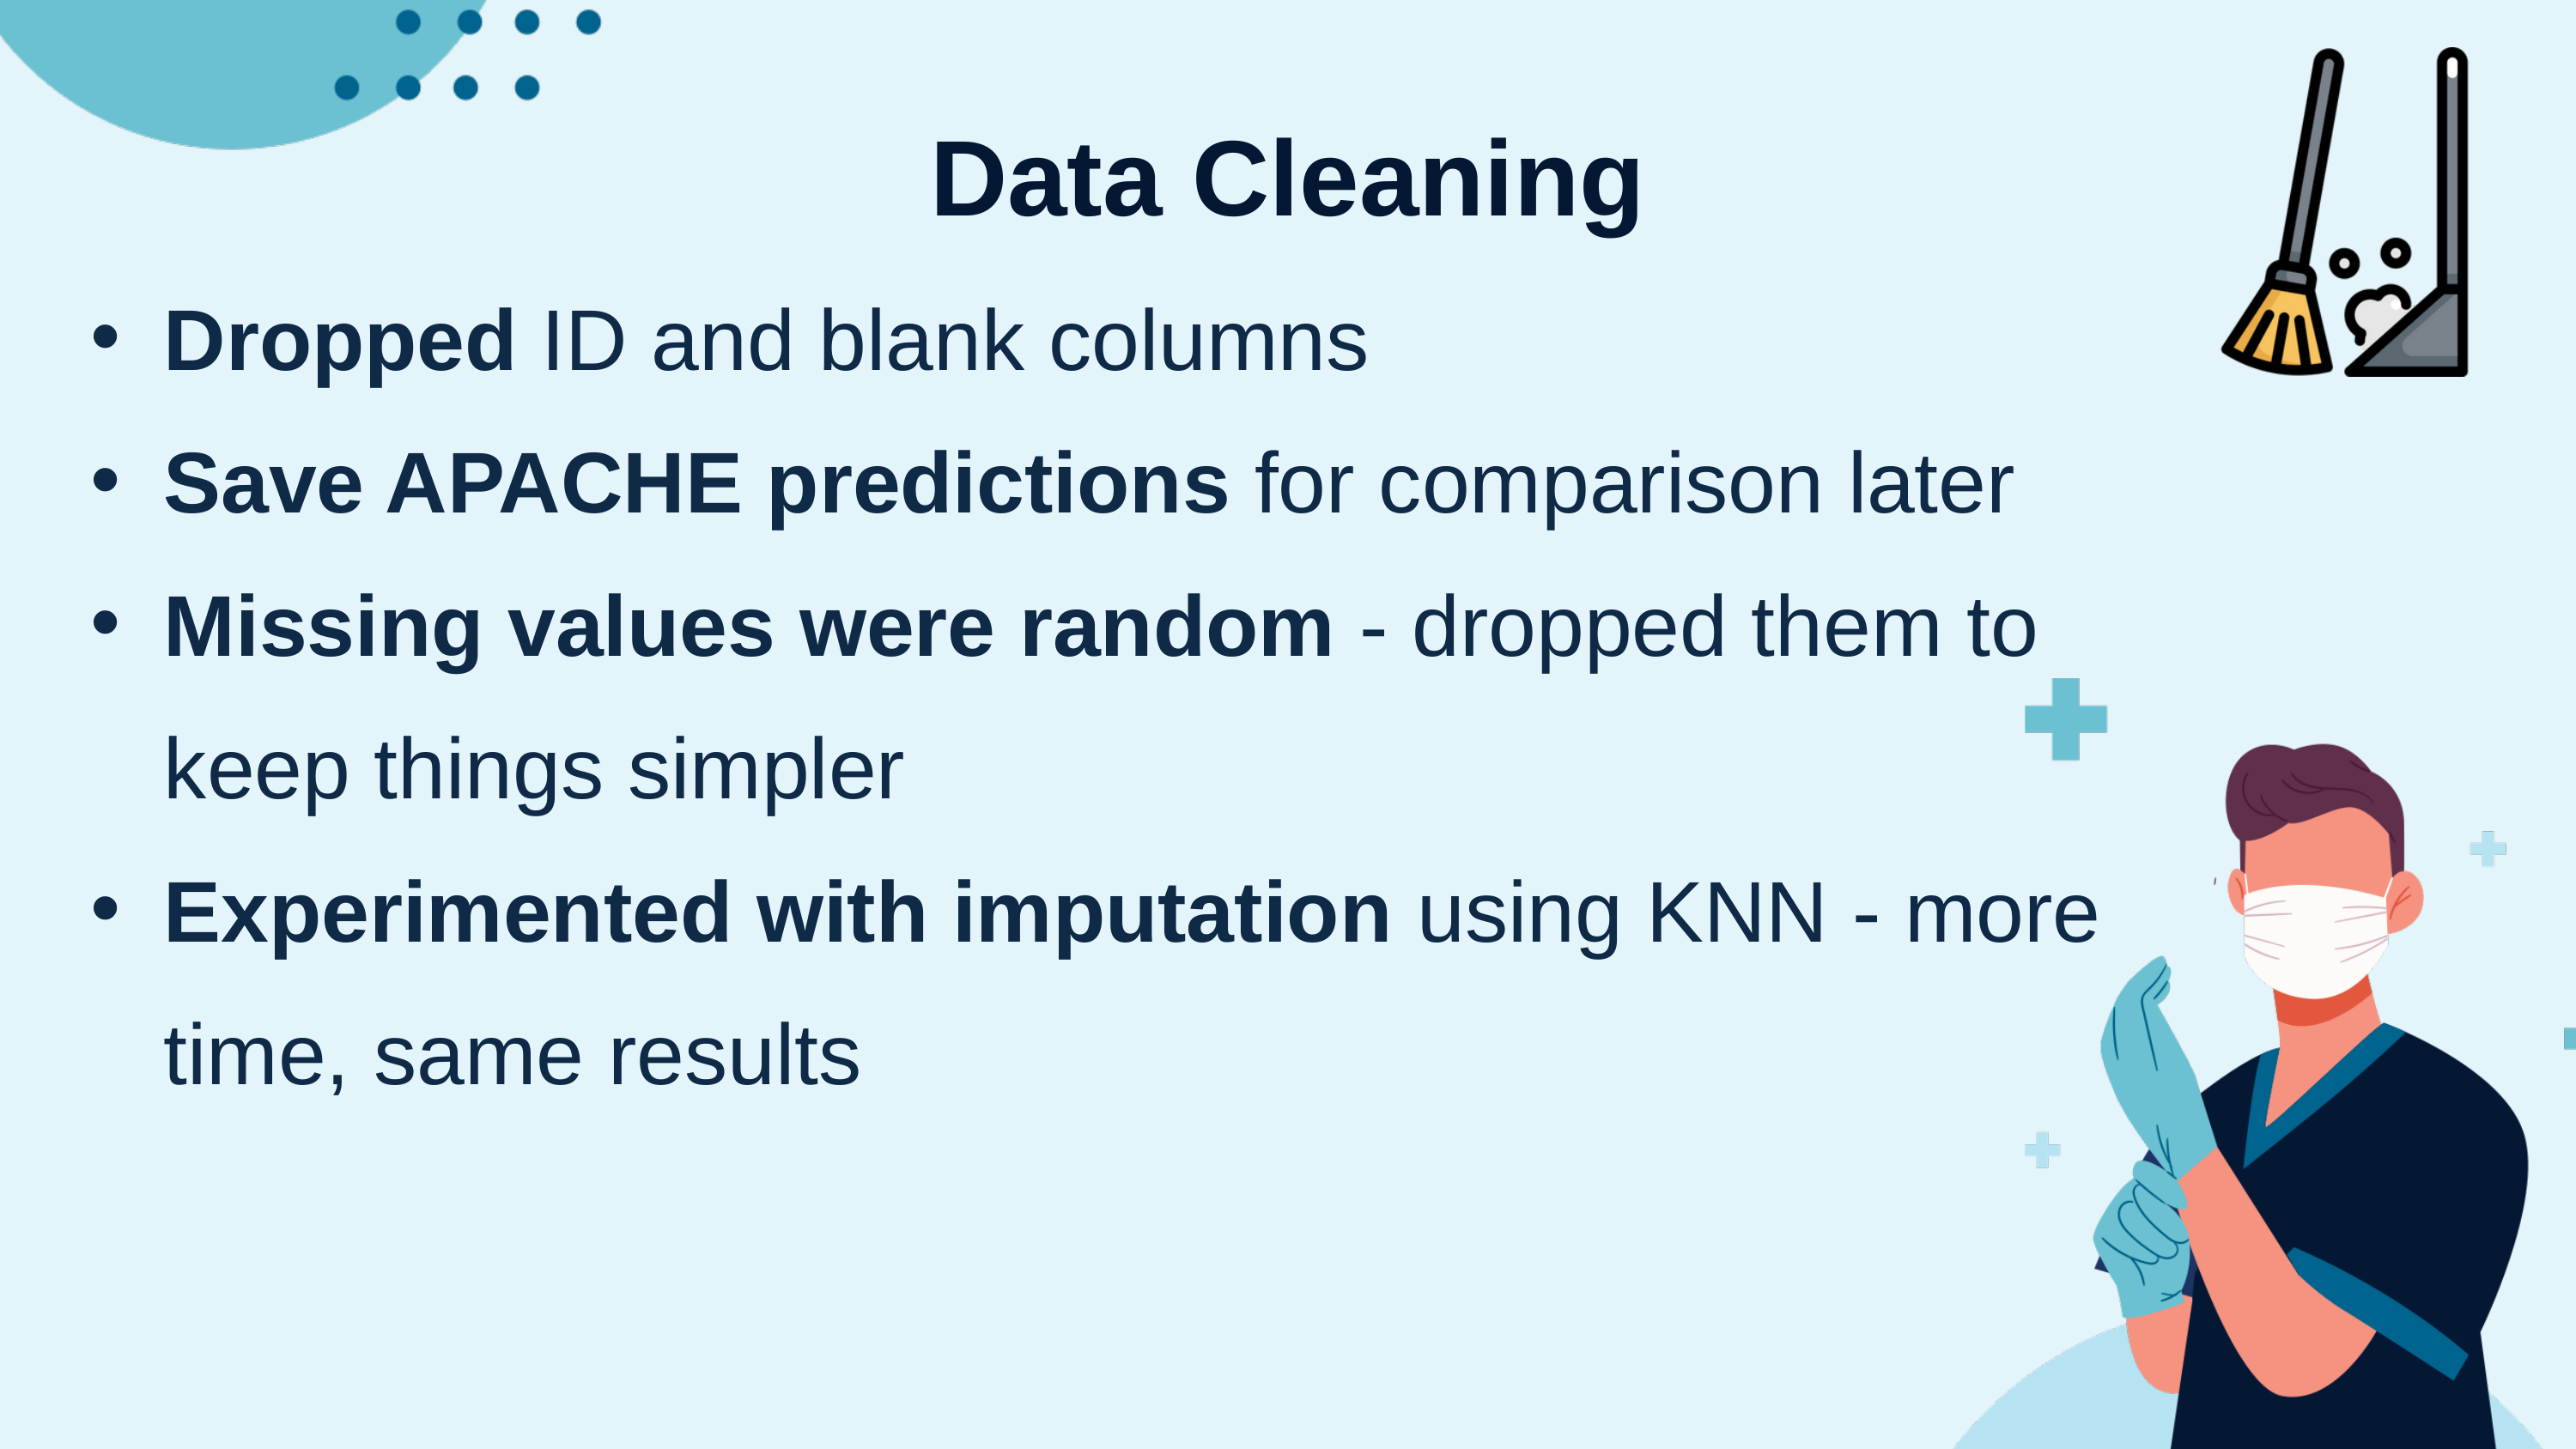

Data Cleaning
Dropped ID and blank columns
Save APACHE predictions for comparison later
Missing values were random - dropped them to keep things simpler
Experimented with imputation using KNN - more time, same results